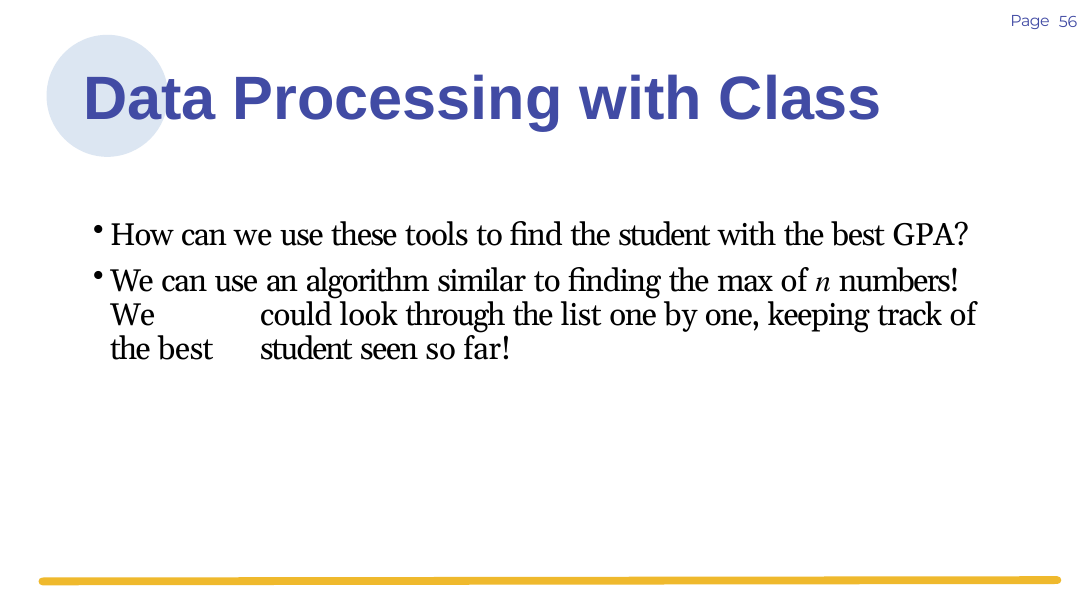

56
Page

Data Processing with Class
How can we use these tools to find the student with the best GPA?
We can use an algorithm similar to finding the max of n numbers! We 	could look through the list one by one, keeping track of the best 	student seen so far!